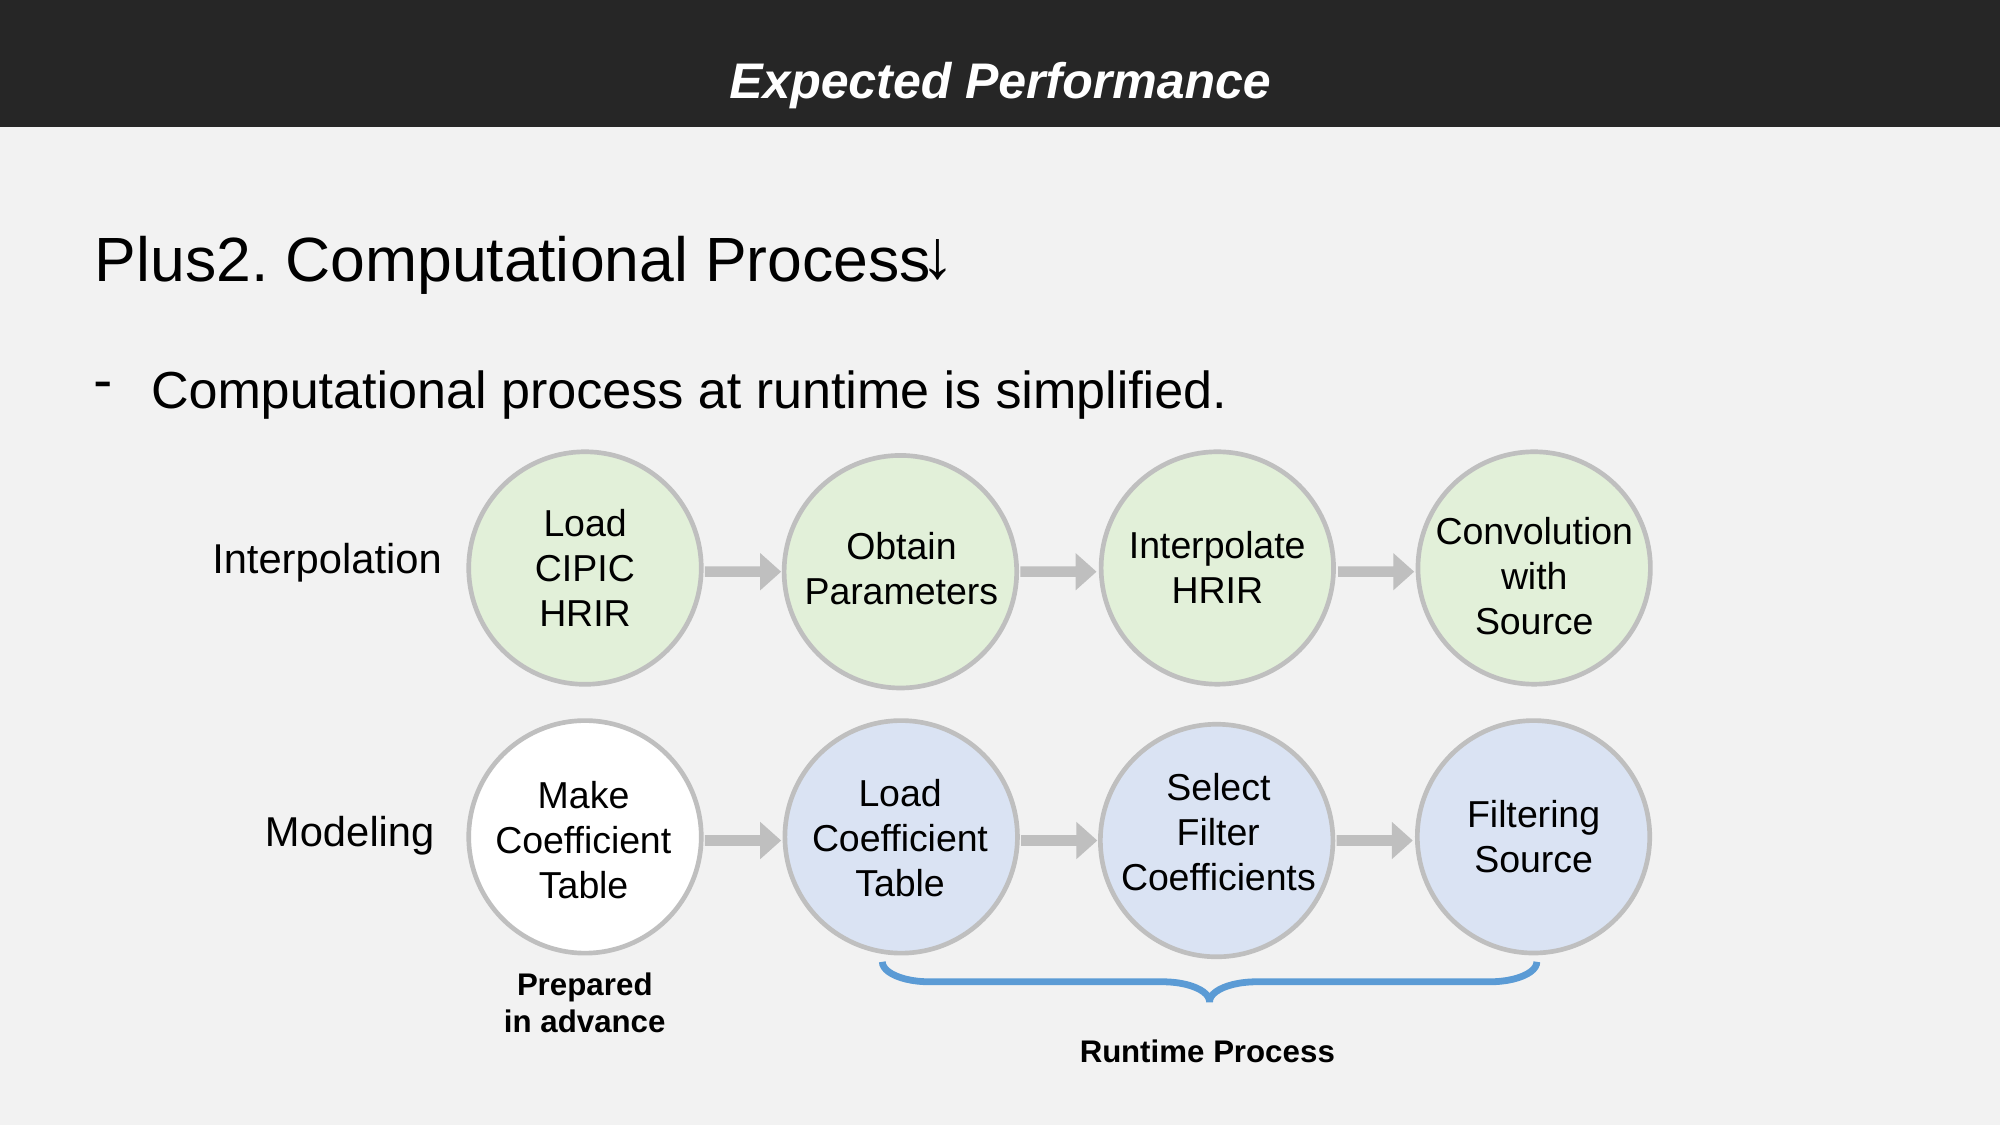

Expected Performance
→
Plus2. Computational Process
Computational process at runtime is simplified.

Load
CIPIC HRIR
Interpolate
HRIR
Obtain Parameters

Convolution
with
Source
Interpolation

Select
Filter Coefficients
Load
Coefficient Table
Make
Coefficient Table
Filtering
Source

Modeling
Prepared
in advance
Runtime Process